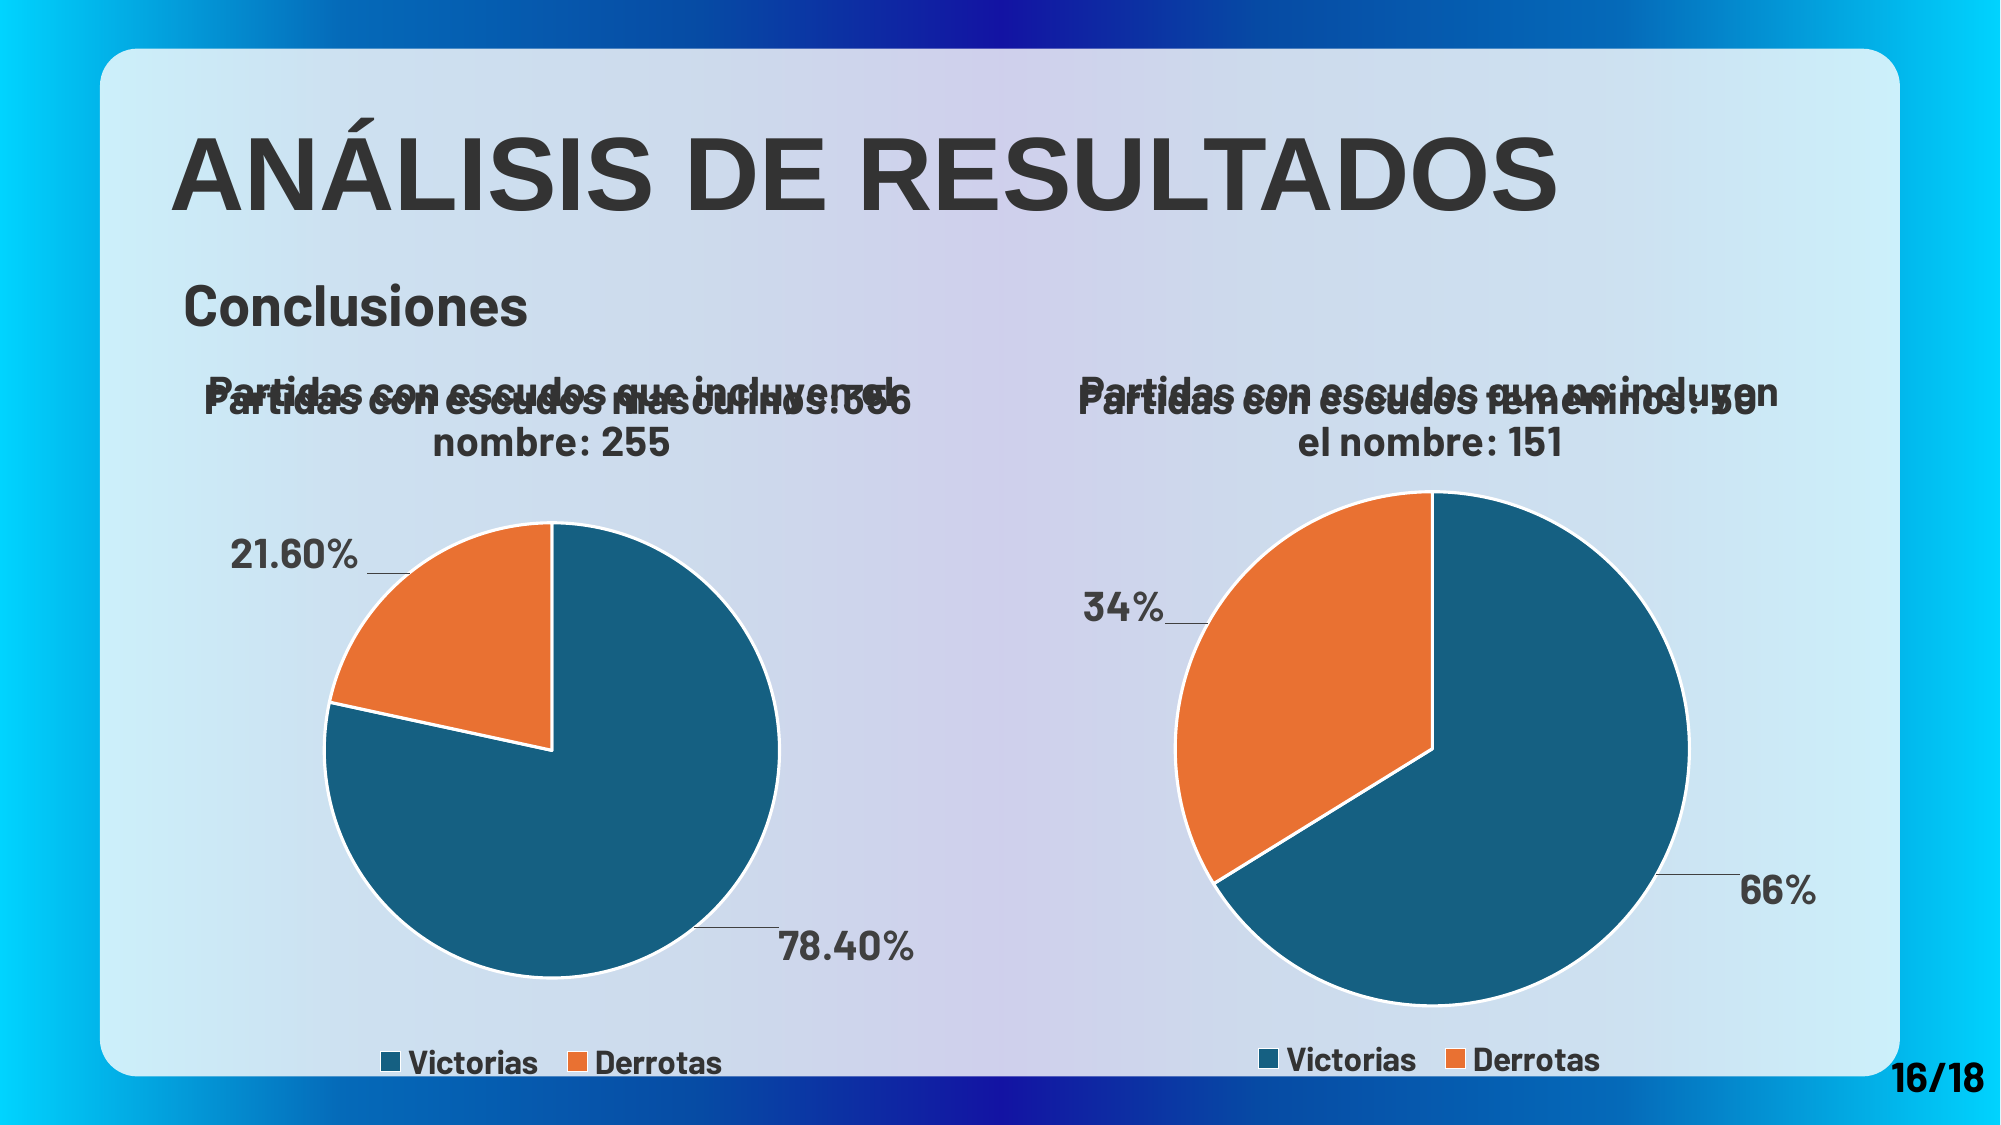

ANÁLISIS DE RESULTADOS
Conclusiones

### Chart:

| Category | Partidas con escudos que no incluyen el nombre: 151 |
|---|---|
| Victorias  | 0.662 |
| Derrotas | 0.338 |

### Chart:

| Category | Partidas con escudos que incluyen el nombre: 255 |
|---|---|
| Victorias  | 0.784 |
| Derrotas | 0.216 |

### Chart: Partidas con escudos femeninos: 50

| Category |
|---|

### Chart: Partidas con escudos masculinos:356

| Category |
|---|
16/18